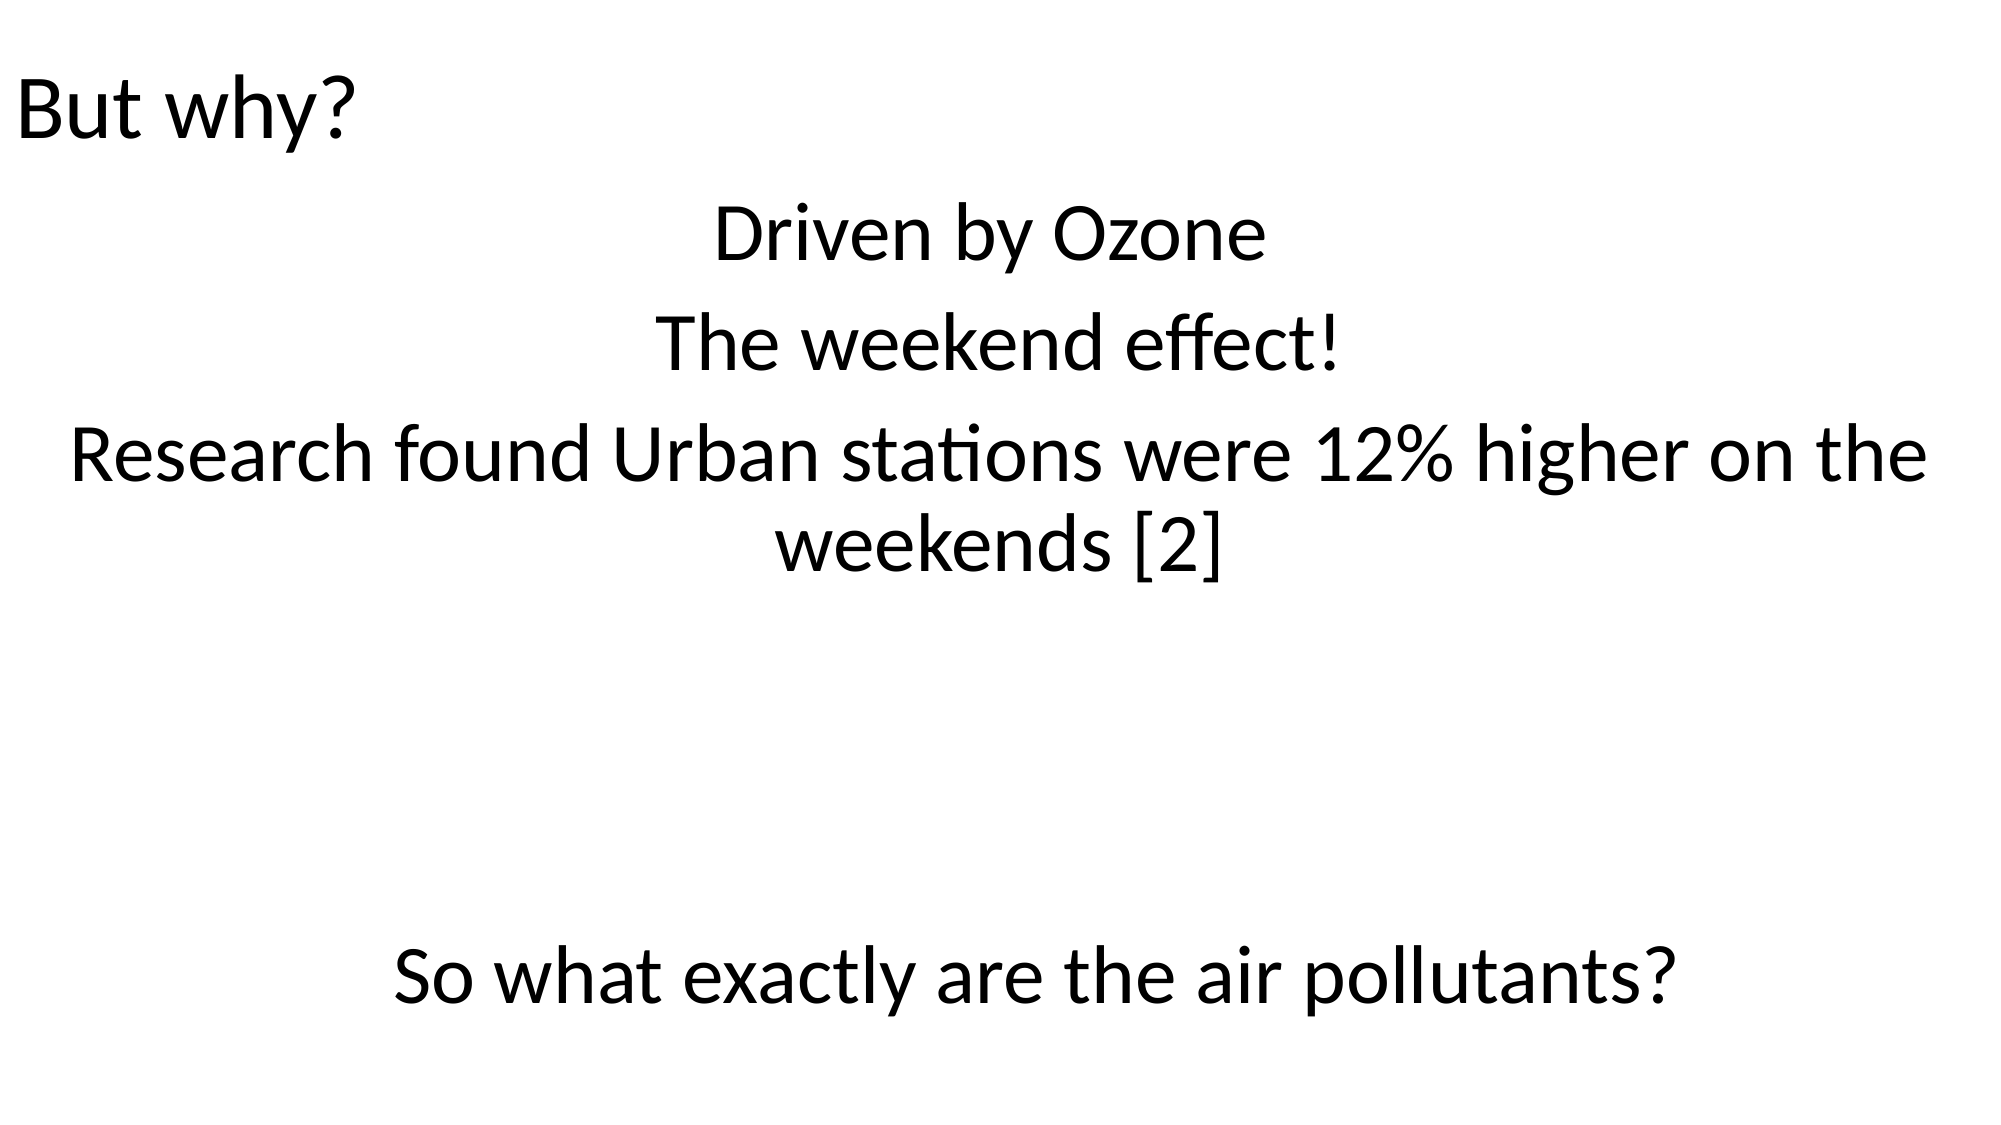

# But why?
Driven by Ozone
The weekend effect!
Research found Urban stations were 12% higher on the weekends [2]

So what exactly are the air pollutants?